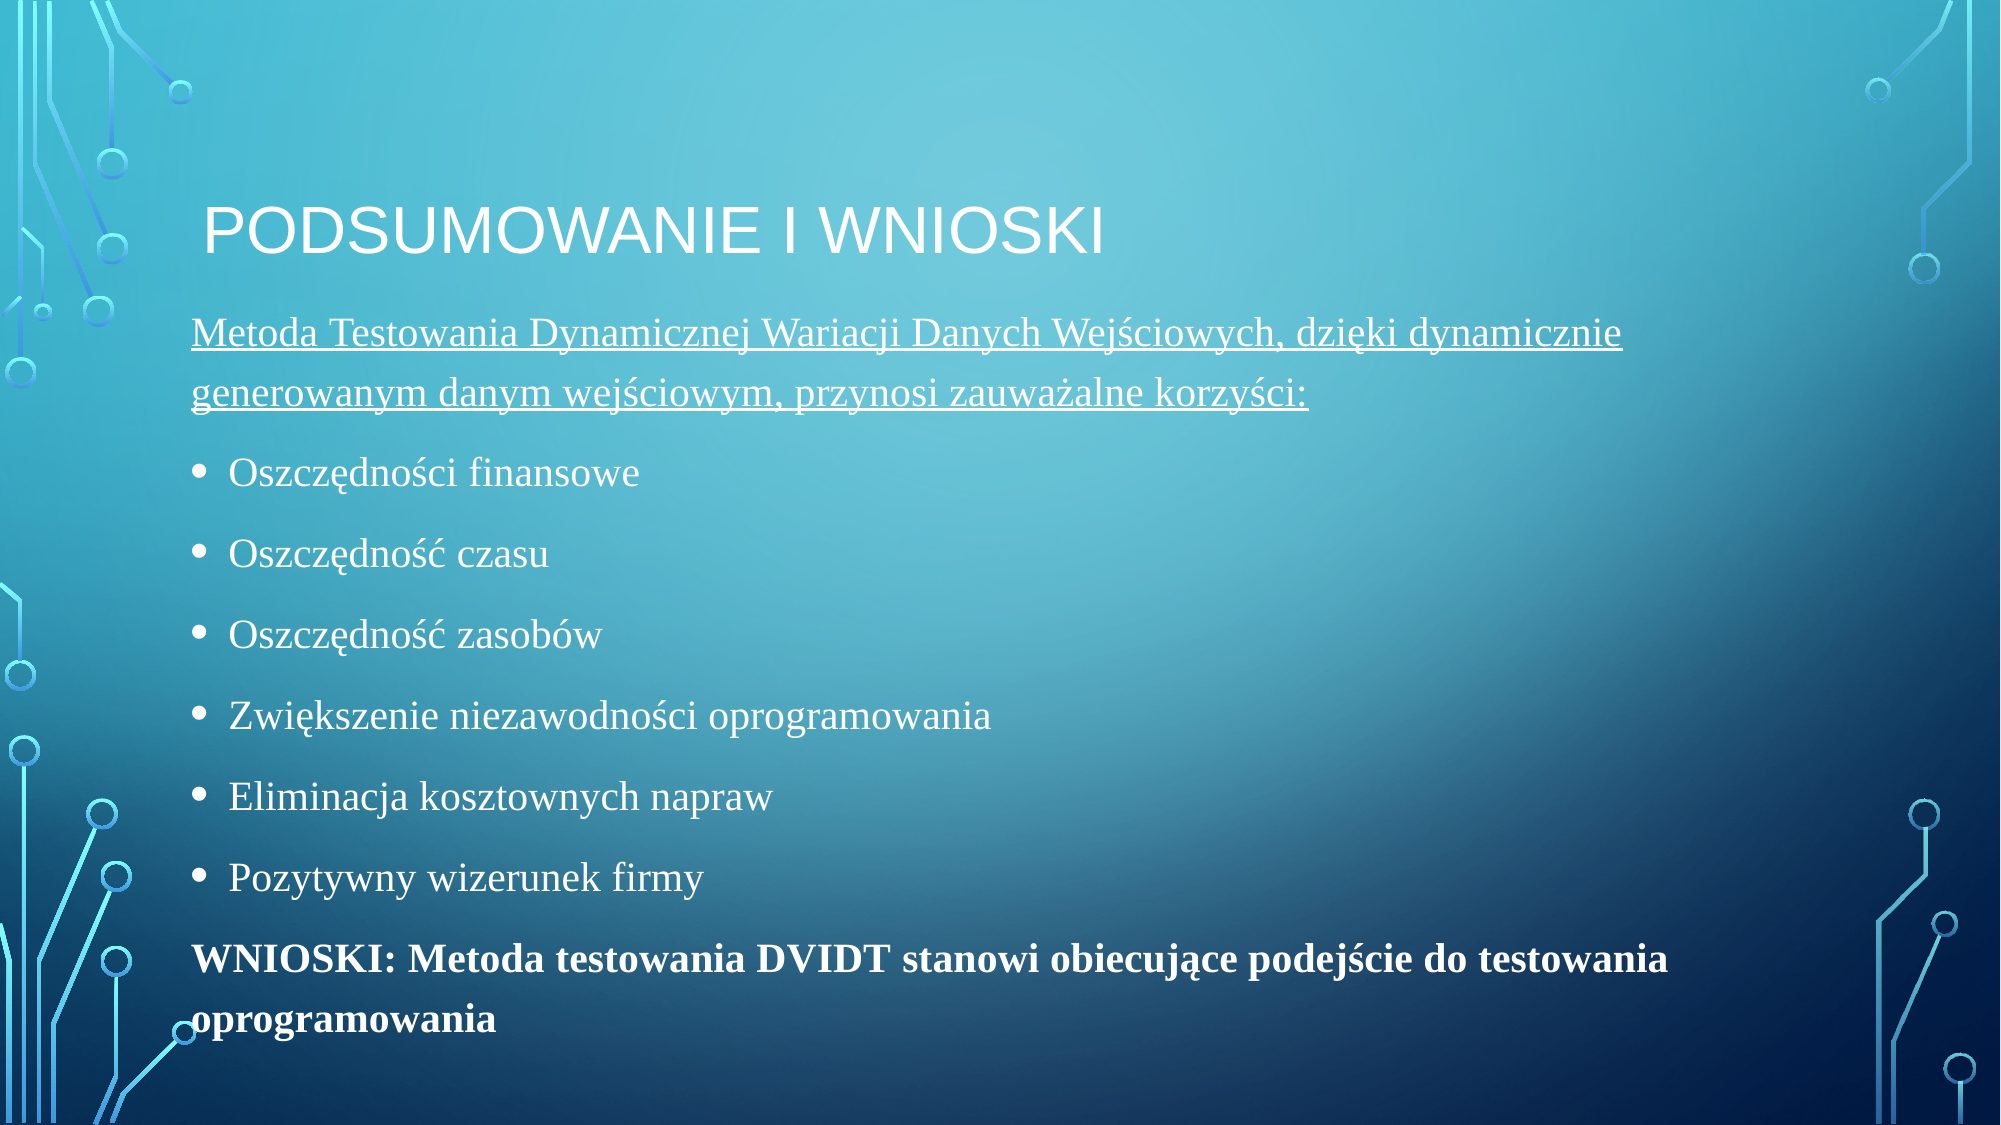

# Podsumowanie i wnioski
Metoda Testowania Dynamicznej Wariacji Danych Wejściowych, dzięki dynamicznie generowanym danym wejściowym, przynosi zauważalne korzyści:
Oszczędności finansowe
Oszczędność czasu
Oszczędność zasobów
Zwiększenie niezawodności oprogramowania
Eliminacja kosztownych napraw
Pozytywny wizerunek firmy
WNIOSKI: Metoda testowania DVIDT stanowi obiecujące podejście do testowania oprogramowania